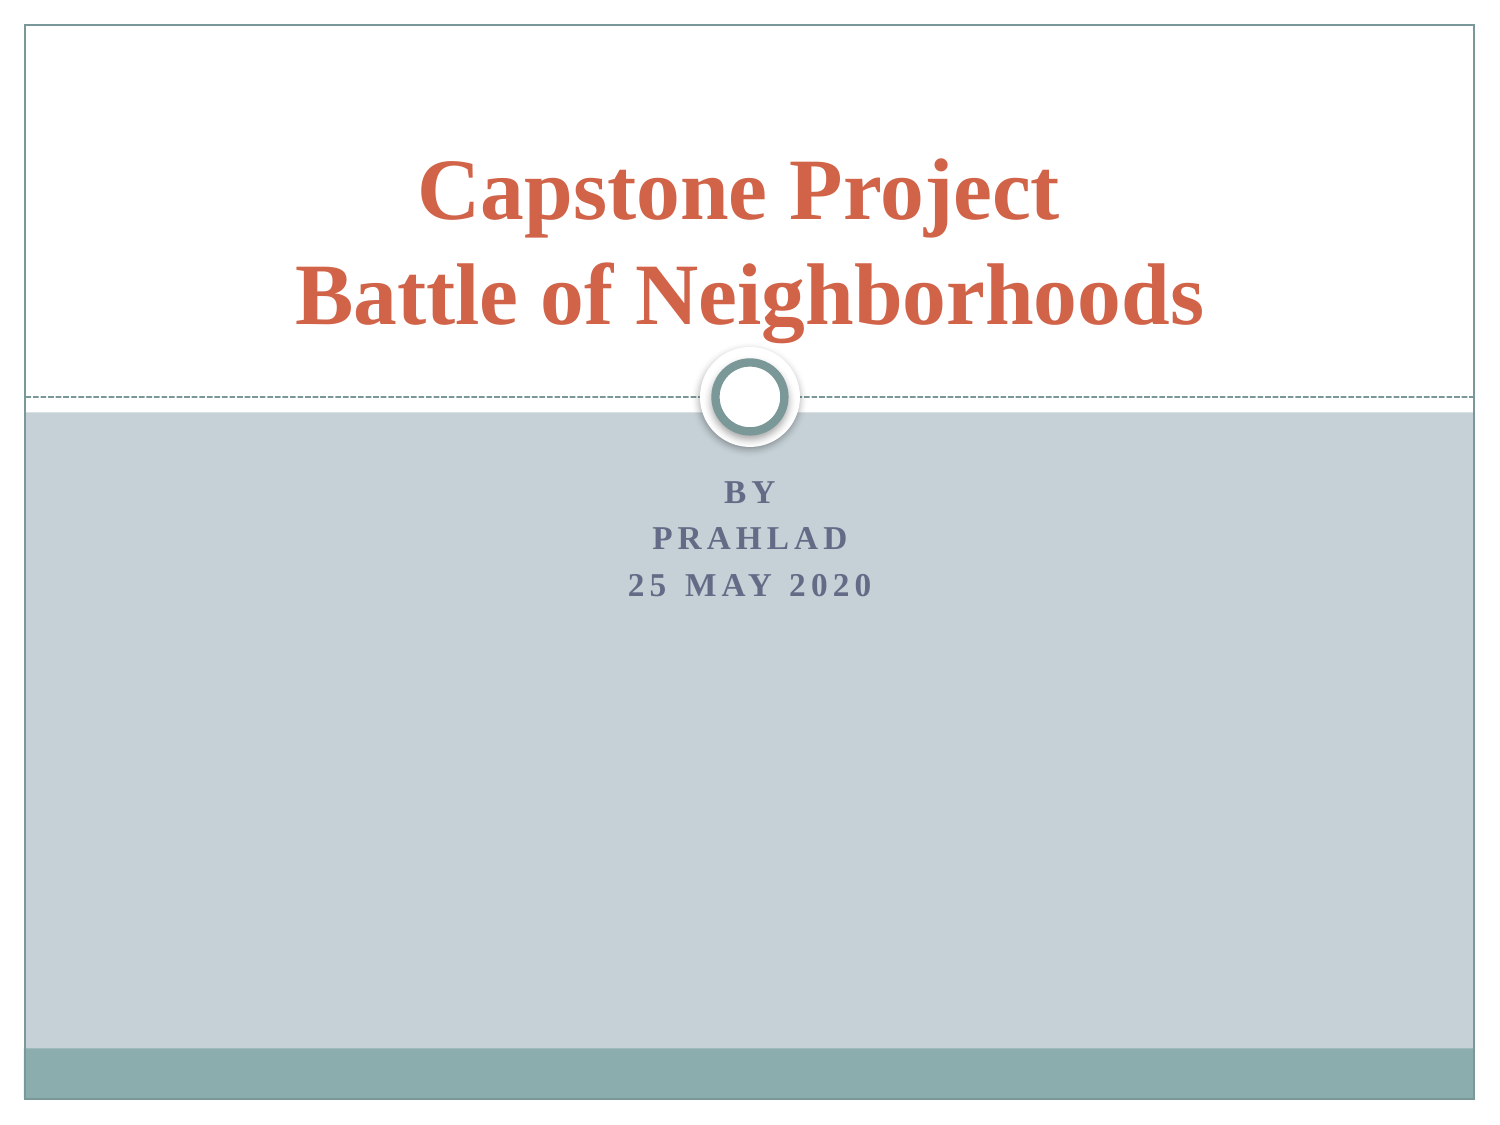

# Capstone Project Battle of Neighborhoods
By
Prahlad
25 May 2020